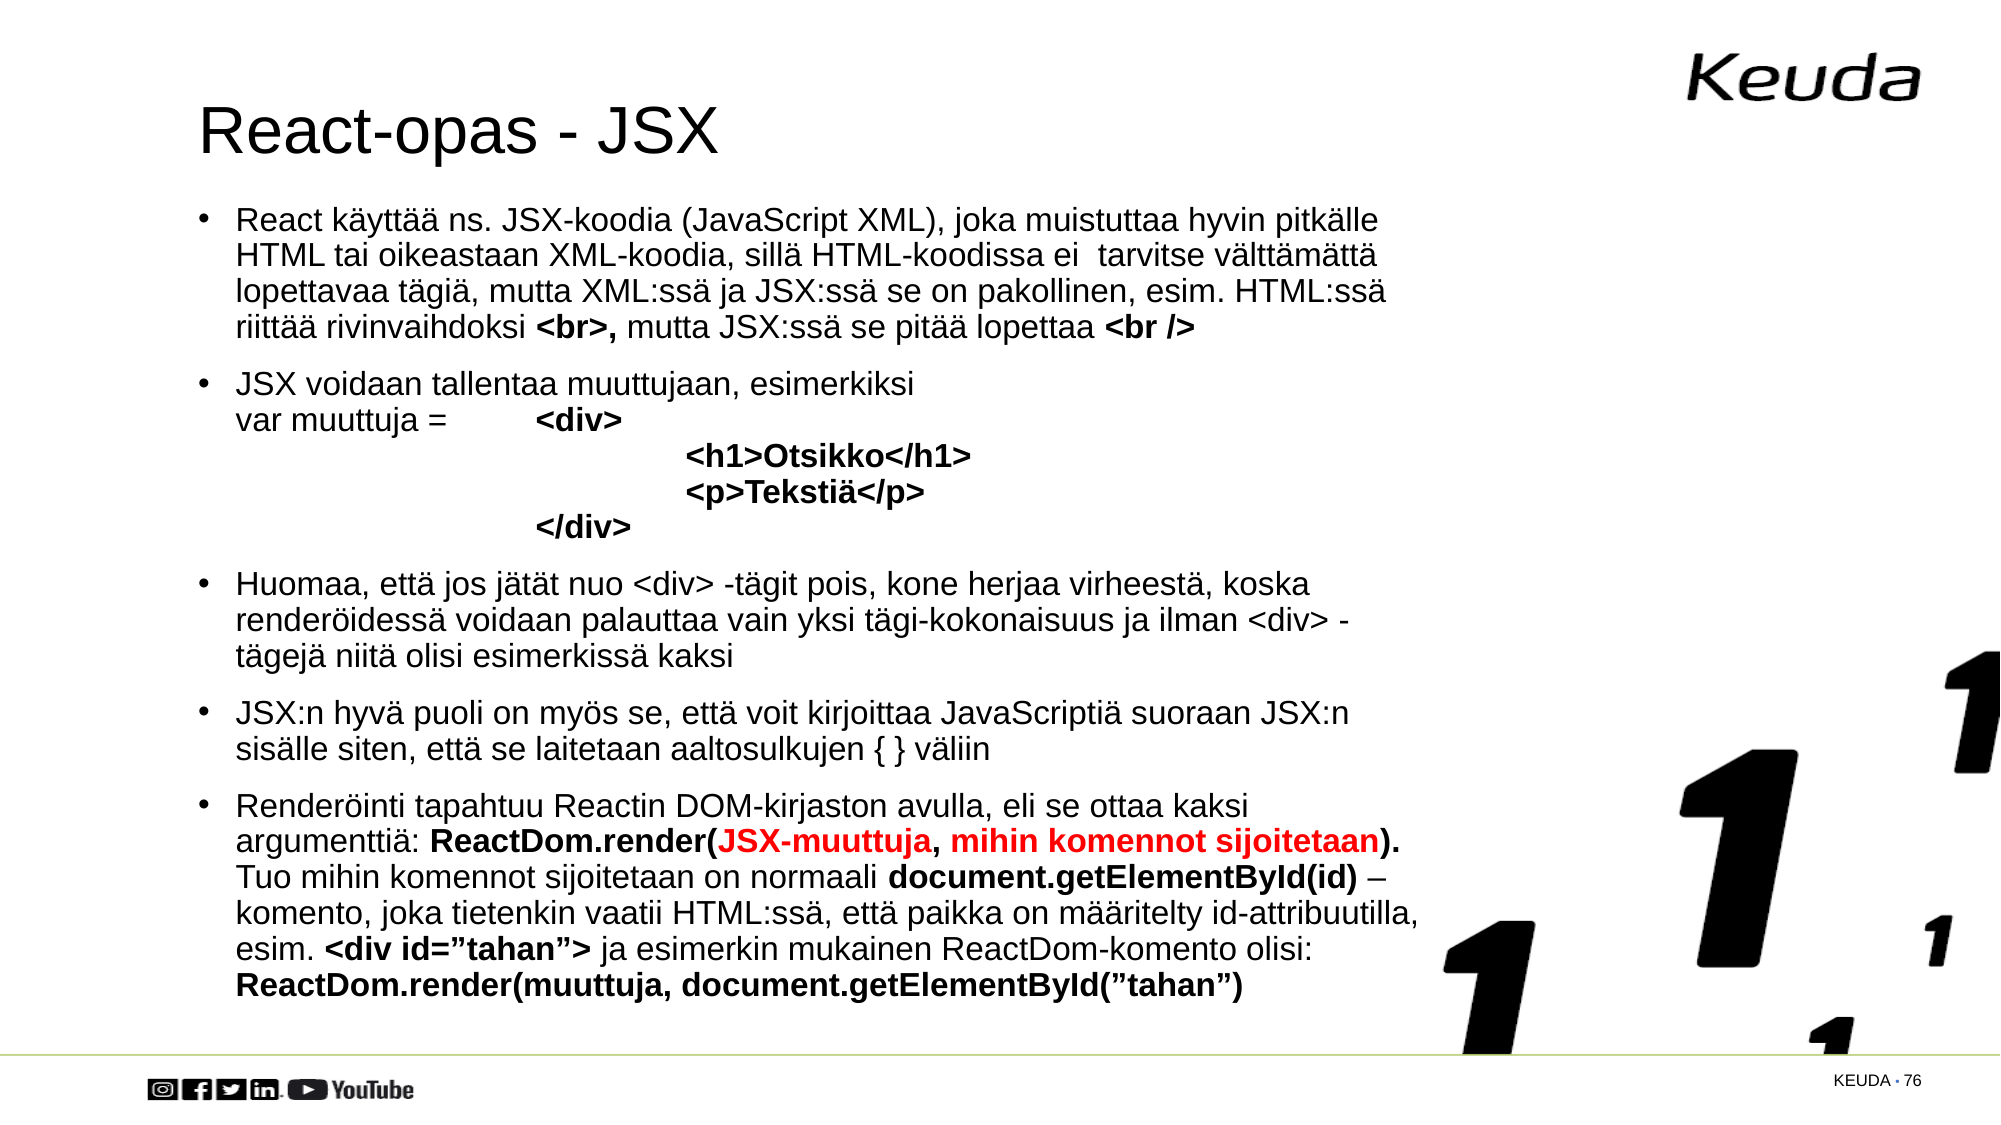

# React-opas - JSX
React käyttää ns. JSX-koodia (JavaScript XML), joka muistuttaa hyvin pitkälle HTML tai oikeastaan XML-koodia, sillä HTML-koodissa ei  tarvitse välttämättä lopettavaa tägiä, mutta XML:ssä ja JSX:ssä se on pakollinen, esim. HTML:ssä riittää rivinvaihdoksi <br>, mutta JSX:ssä se pitää lopettaa <br />
JSX voidaan tallentaa muuttujaan, esimerkiksi
var muuttuja = 	<div>
			<h1>Otsikko</h1>
			<p>Tekstiä</p>
		</div>
Huomaa, että jos jätät nuo <div> -tägit pois, kone herjaa virheestä, koska renderöidessä voidaan palauttaa vain yksi tägi-kokonaisuus ja ilman <div> -tägejä niitä olisi esimerkissä kaksi
JSX:n hyvä puoli on myös se, että voit kirjoittaa JavaScriptiä suoraan JSX:n sisälle siten, että se laitetaan aaltosulkujen { } väliin
Renderöinti tapahtuu Reactin DOM-kirjaston avulla, eli se ottaa kaksi argumenttiä: ReactDom.render(JSX-muuttuja, mihin komennot sijoitetaan). Tuo mihin komennot sijoitetaan on normaali document.getElementById(id) –komento, joka tietenkin vaatii HTML:ssä, että paikka on määritelty id-attribuutilla, esim. <div id=”tahan”> ja esimerkin mukainen ReactDom-komento olisi: ReactDom.render(muuttuja, document.getElementById(”tahan”)